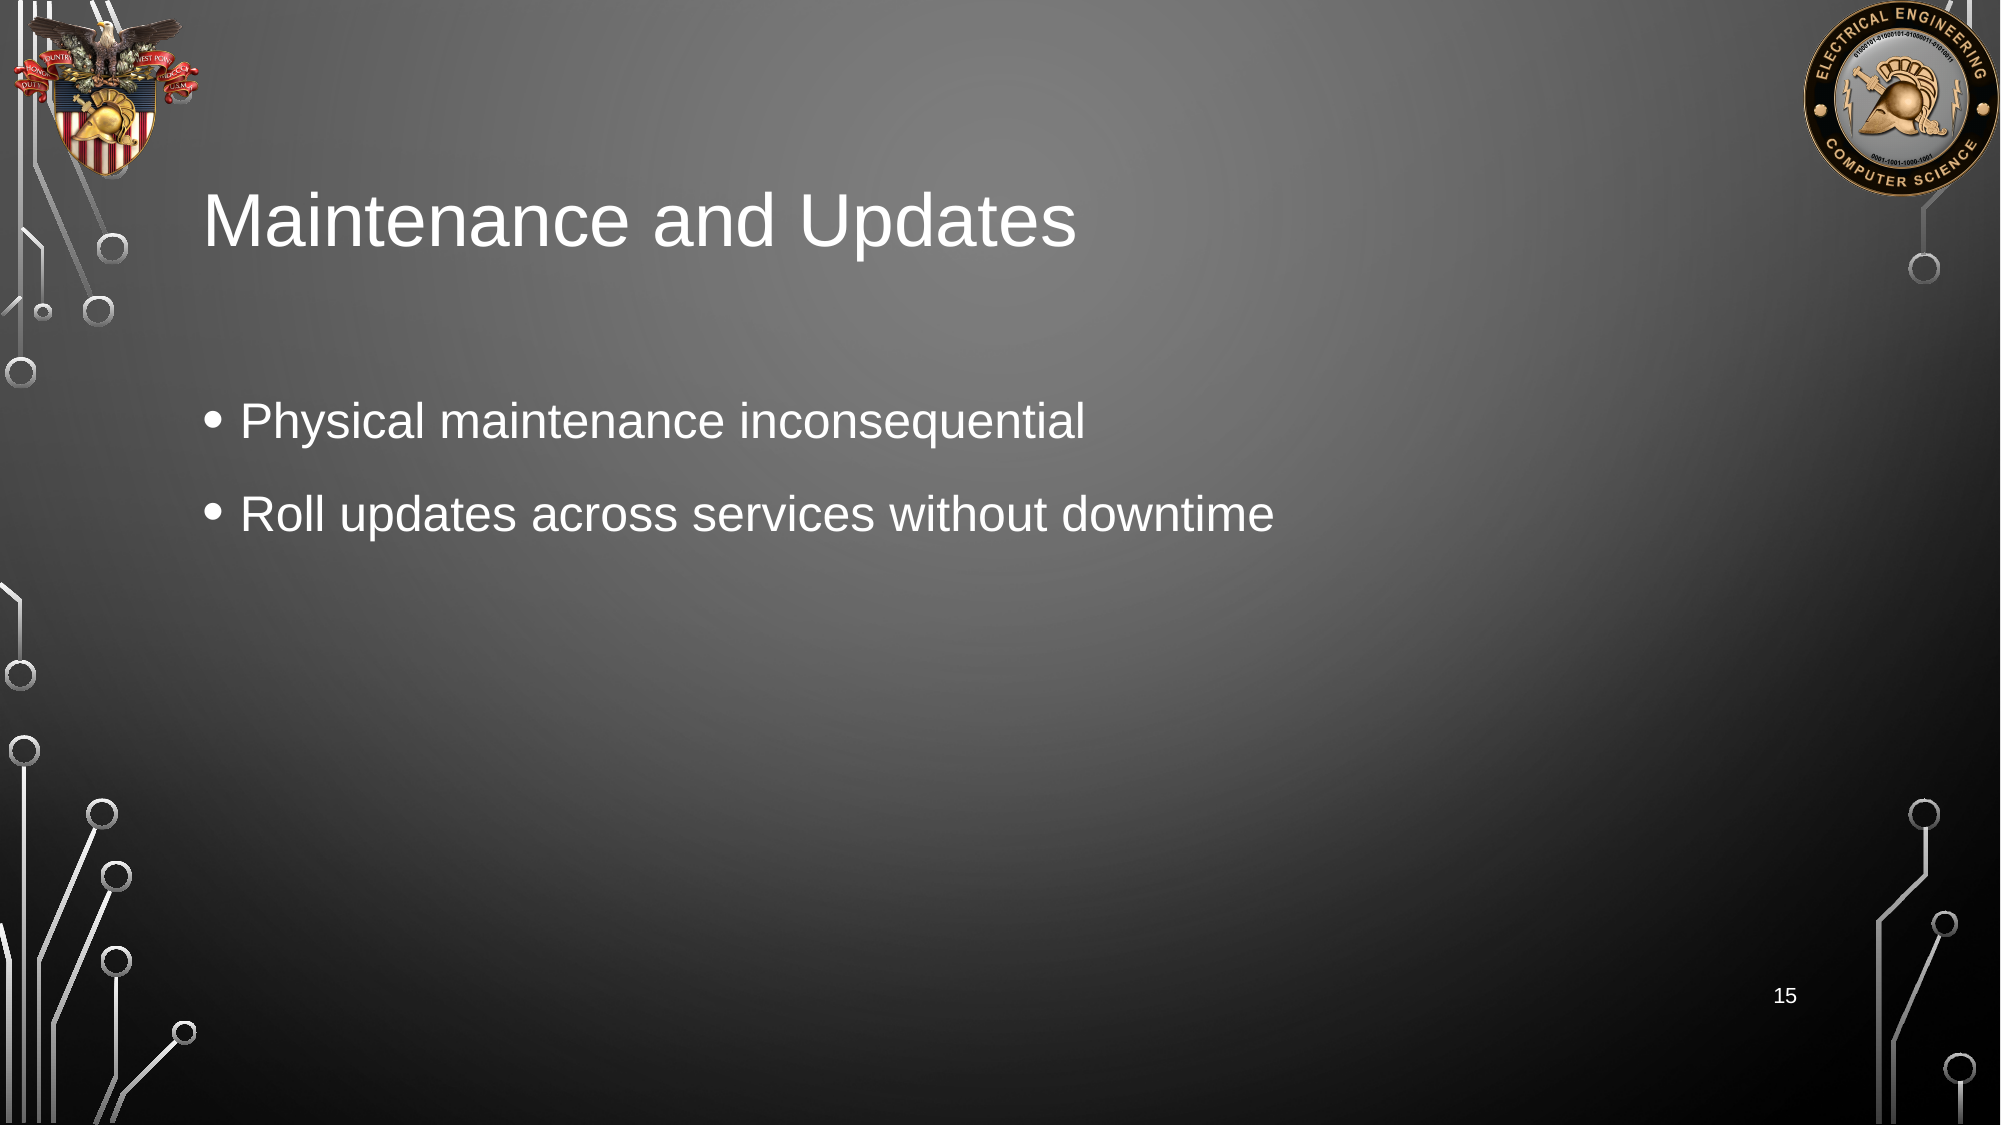

# Maintenance and Updates
Physical maintenance inconsequential
Roll updates across services without downtime

15